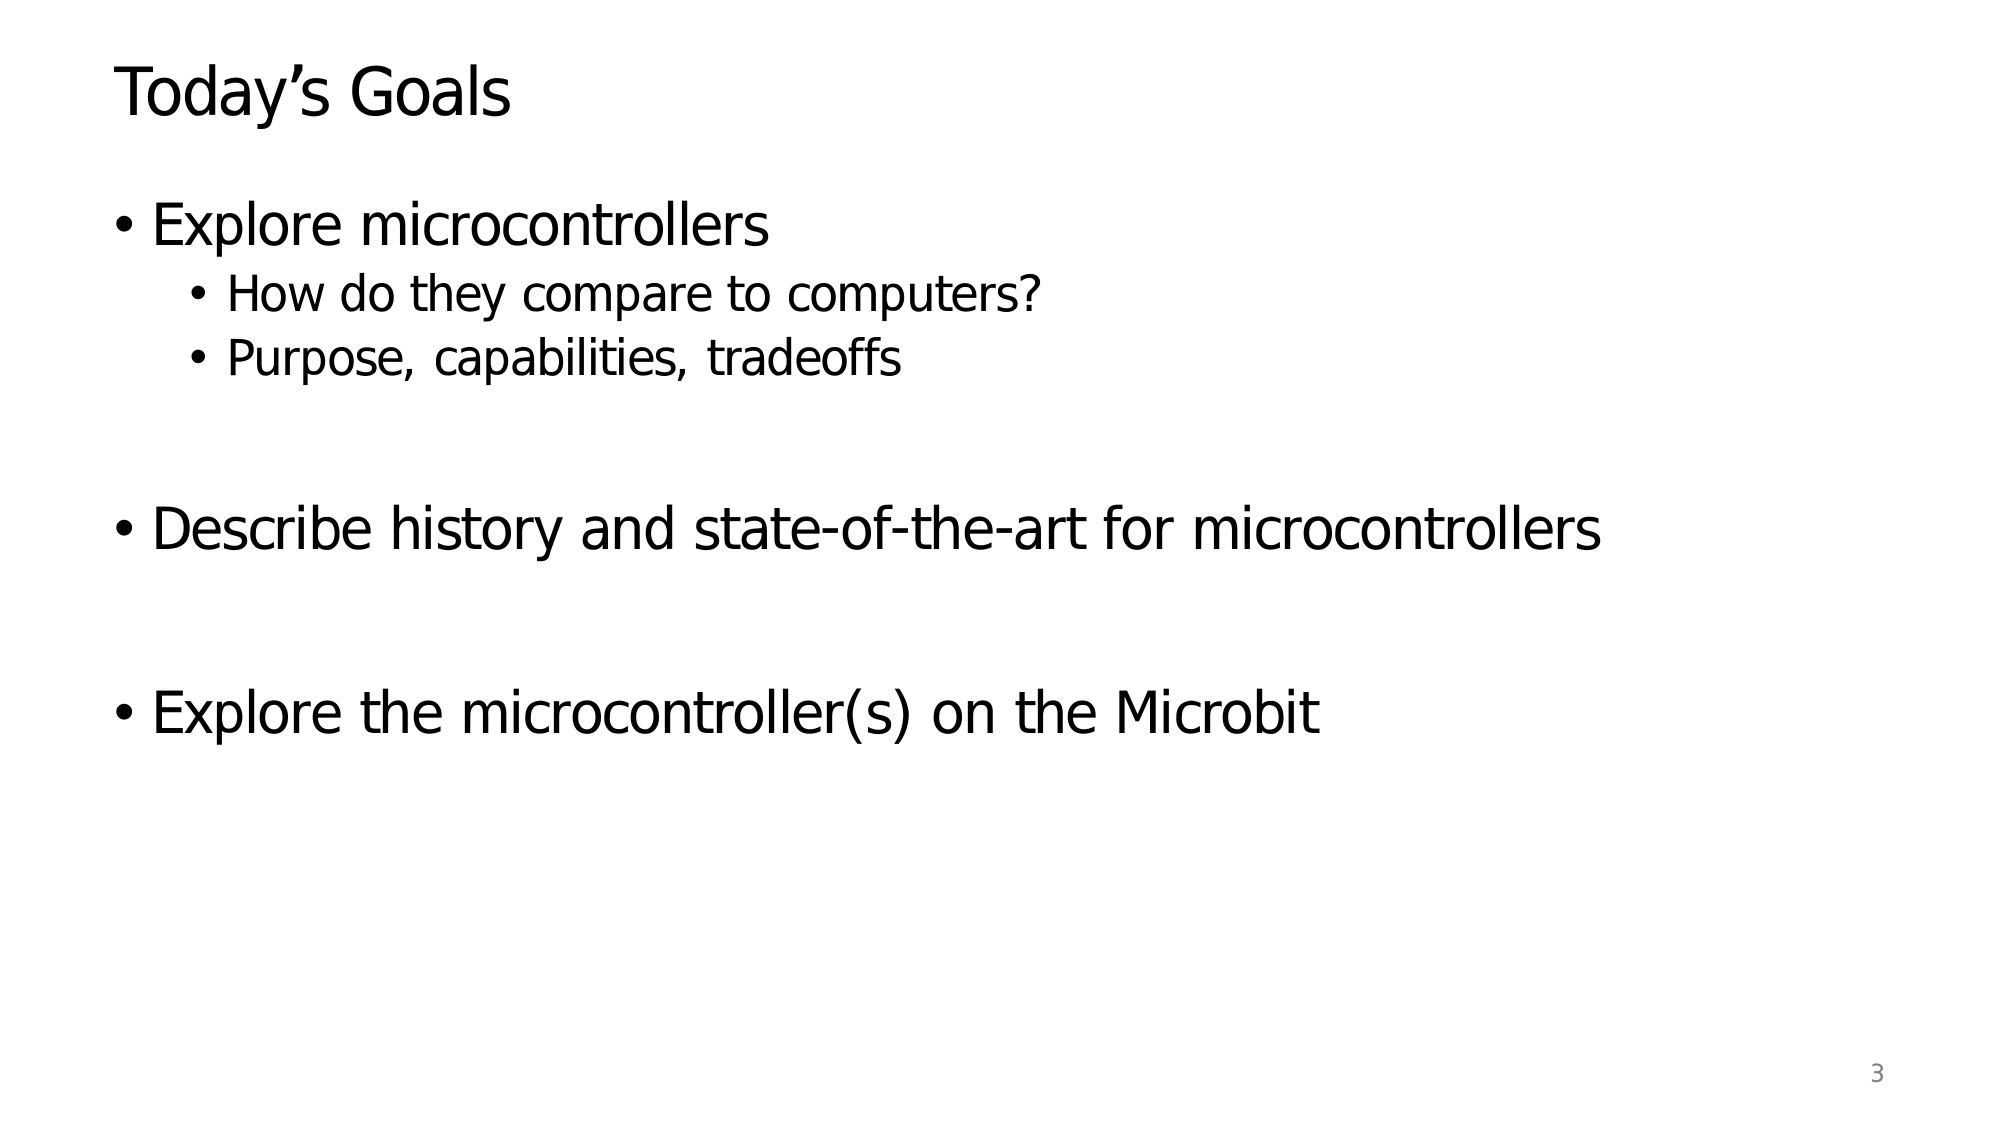

# Today’s Goals
Explore microcontrollers
How do they compare to computers?
Purpose, capabilities, tradeoffs

Describe history and state-of-the-art for microcontrollers

Explore the microcontroller(s) on the Microbit
3